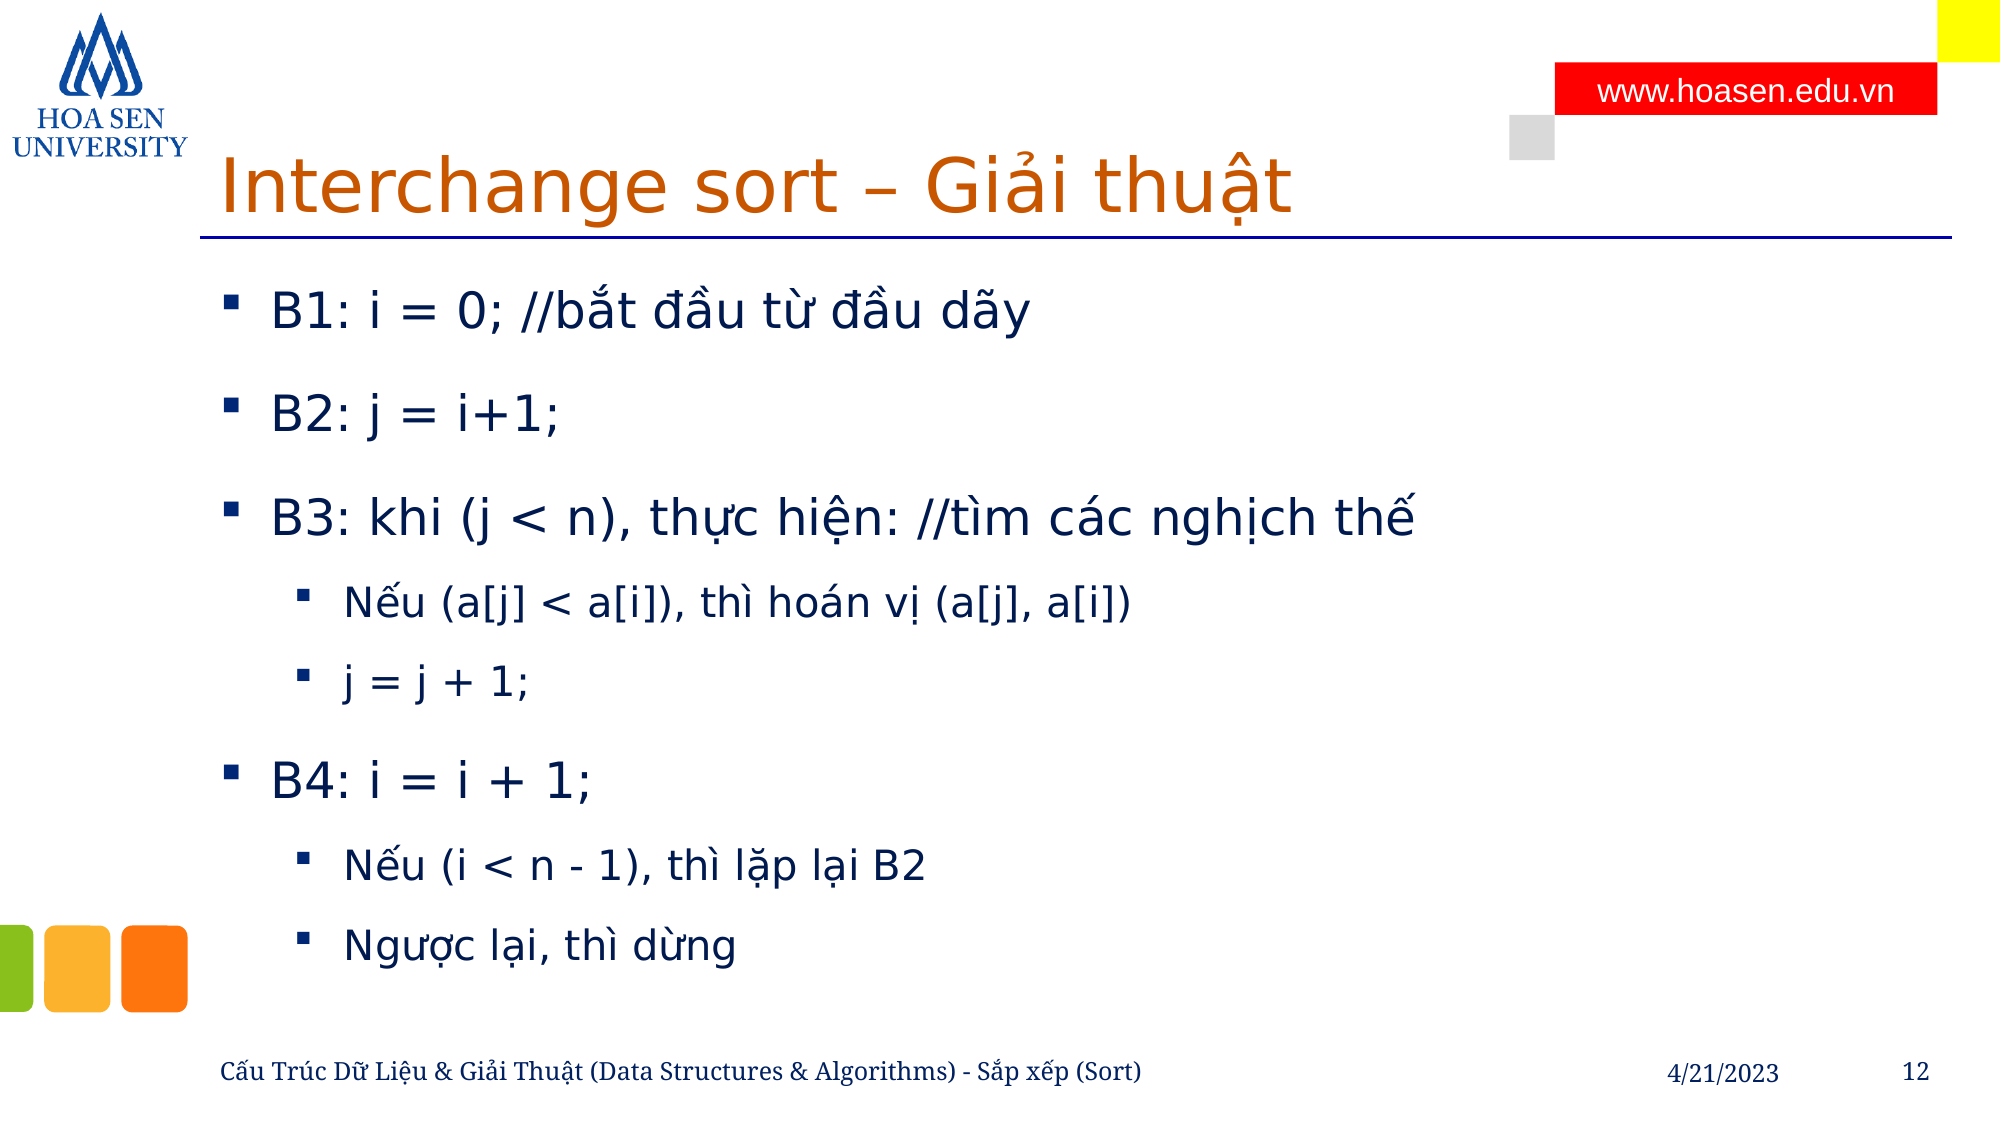

# Interchange sort – Giải thuật
B1: i = 0; //bắt đầu từ đầu dãy
B2: j = i+1;
B3: khi (j < n), thực hiện: //tìm các nghịch thế
Nếu (a[j] < a[i]), thì hoán vị (a[j], a[i])
j = j + 1;
B4: i = i + 1;
Nếu (i < n - 1), thì lặp lại B2
Ngược lại, thì dừng
Cấu Trúc Dữ Liệu & Giải Thuật (Data Structures & Algorithms) - Sắp xếp (Sort)
4/21/2023
12